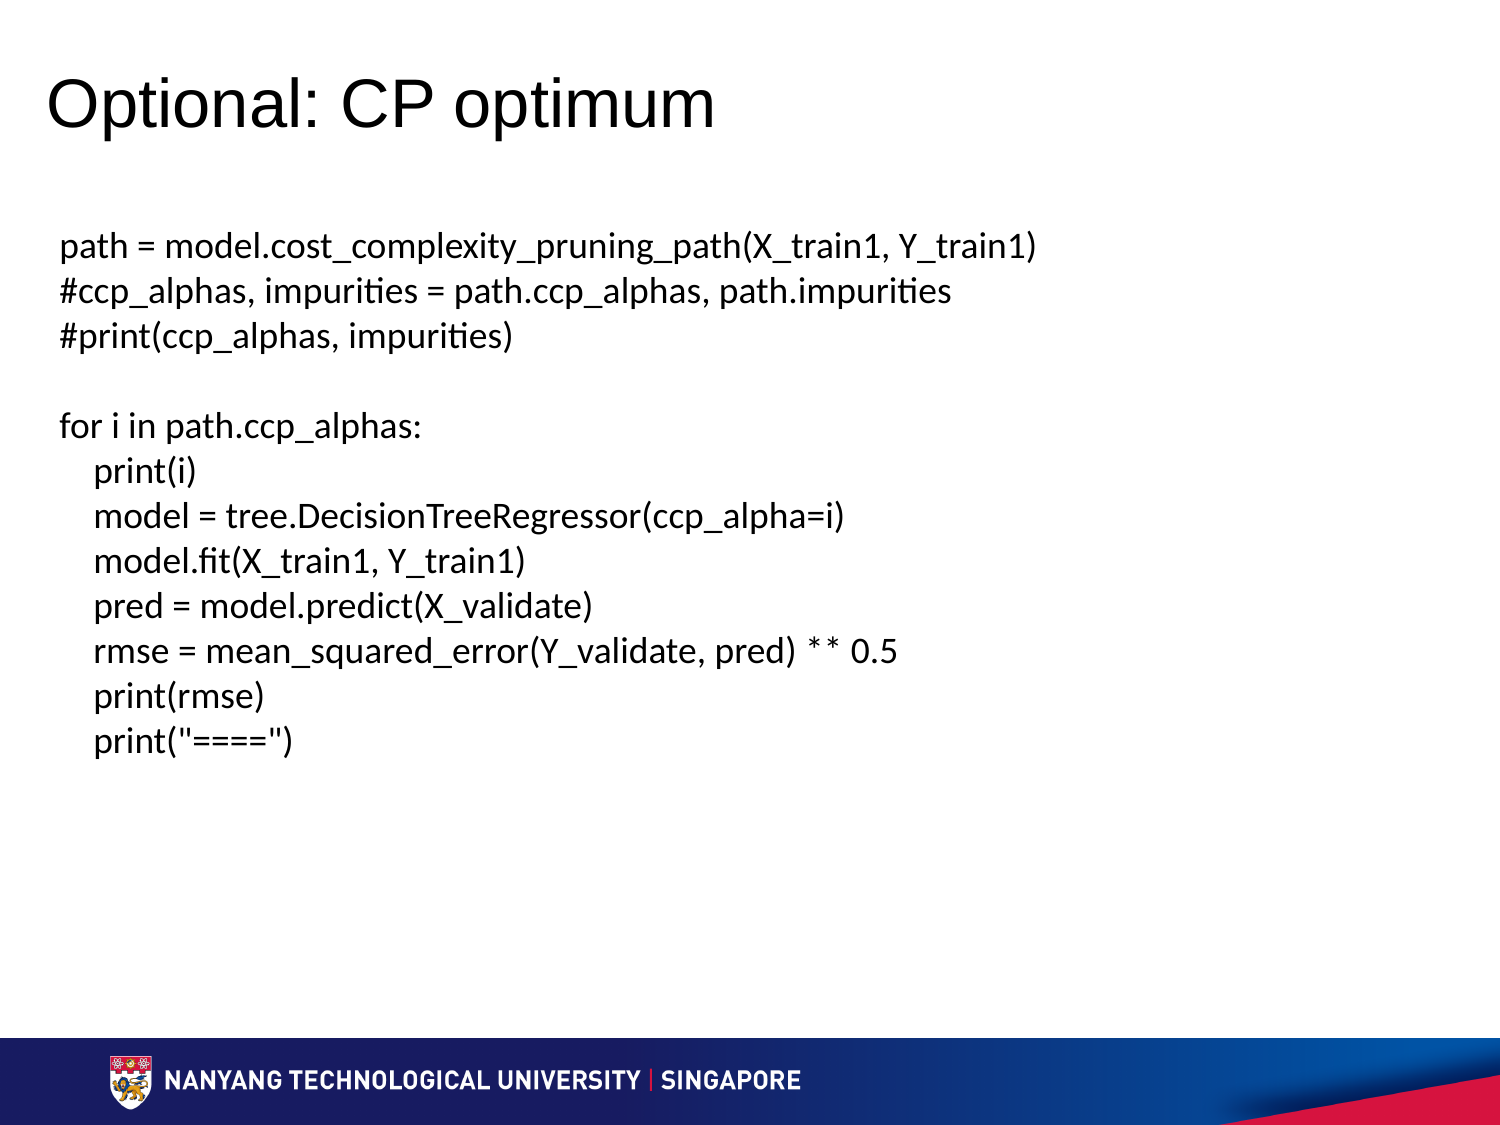

# Optional: CP optimum

path = model.cost_complexity_pruning_path(X_train1, Y_train1)
#ccp_alphas, impurities = path.ccp_alphas, path.impurities
#print(ccp_alphas, impurities)

for i in path.ccp_alphas:
    print(i)
    model = tree.DecisionTreeRegressor(ccp_alpha=i)
    model.fit(X_train1, Y_train1)
    pred = model.predict(X_validate)
    rmse = mean_squared_error(Y_validate, pred) ** 0.5
    print(rmse)
    print("====")